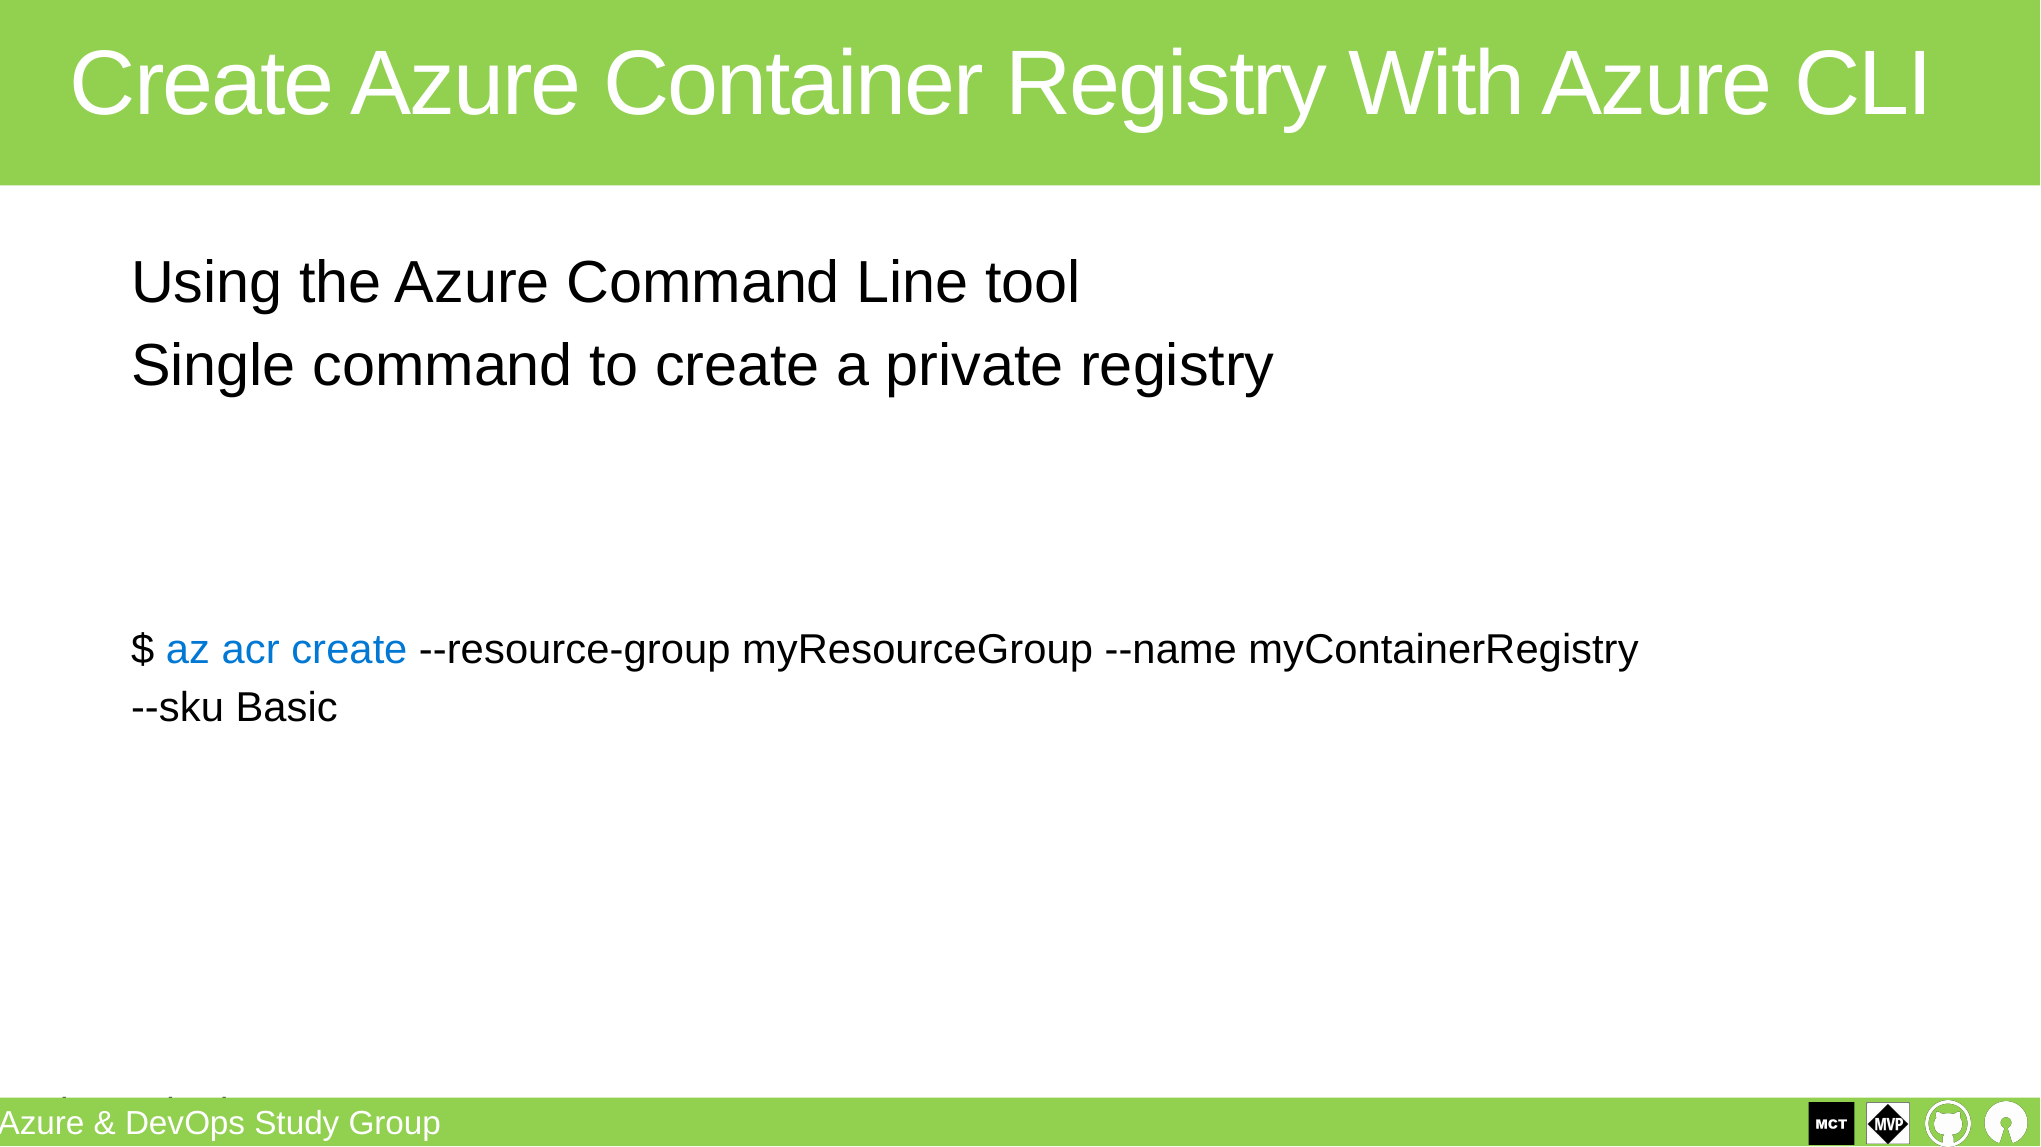

Create Azure Container Registry With Azure CLI
Using the Azure Command Line tool
Single command to create a private registry
$ az acr create --resource-group myResourceGroup --name myContainerRegistry
--sku Basic